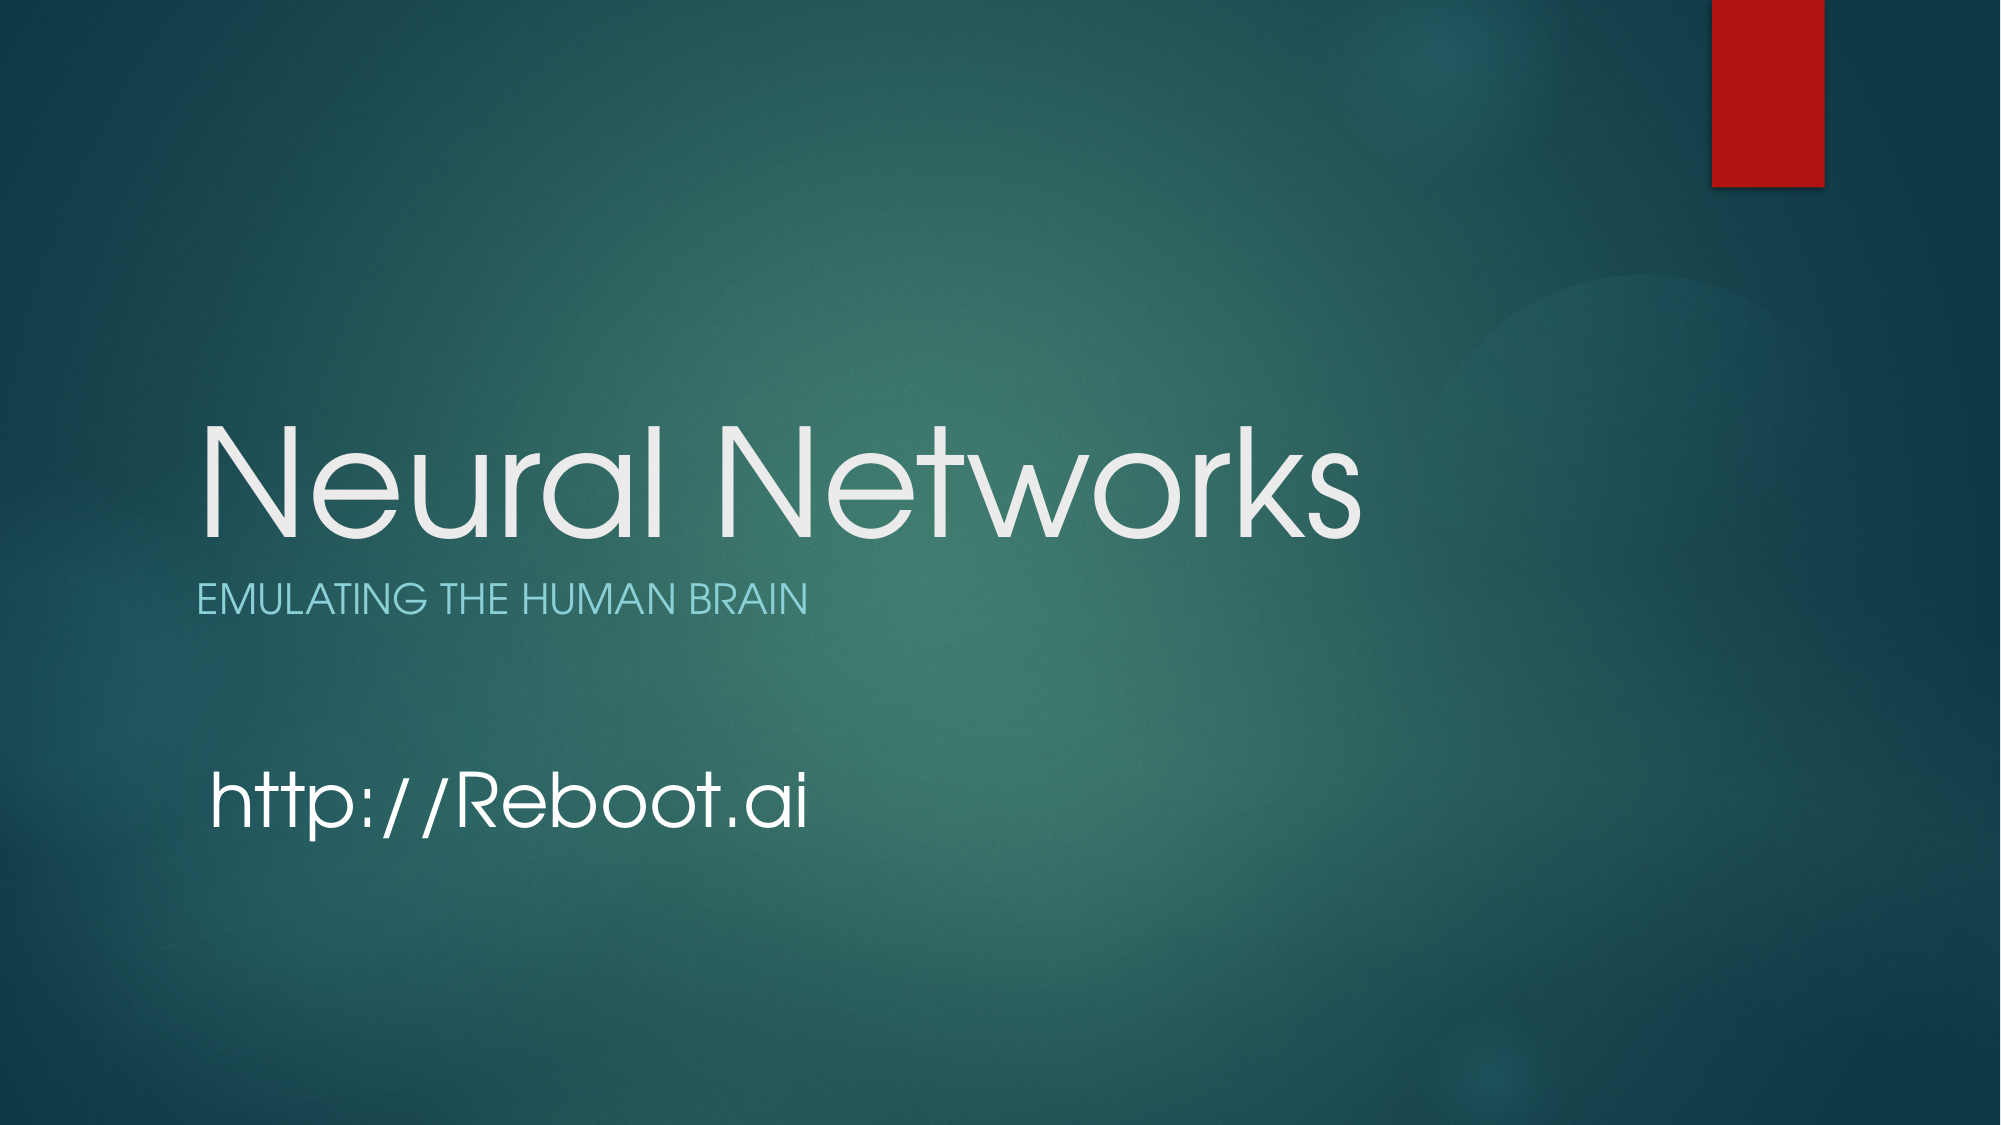

# Neural Networks
Emulating the human brain
http://Reboot.ai